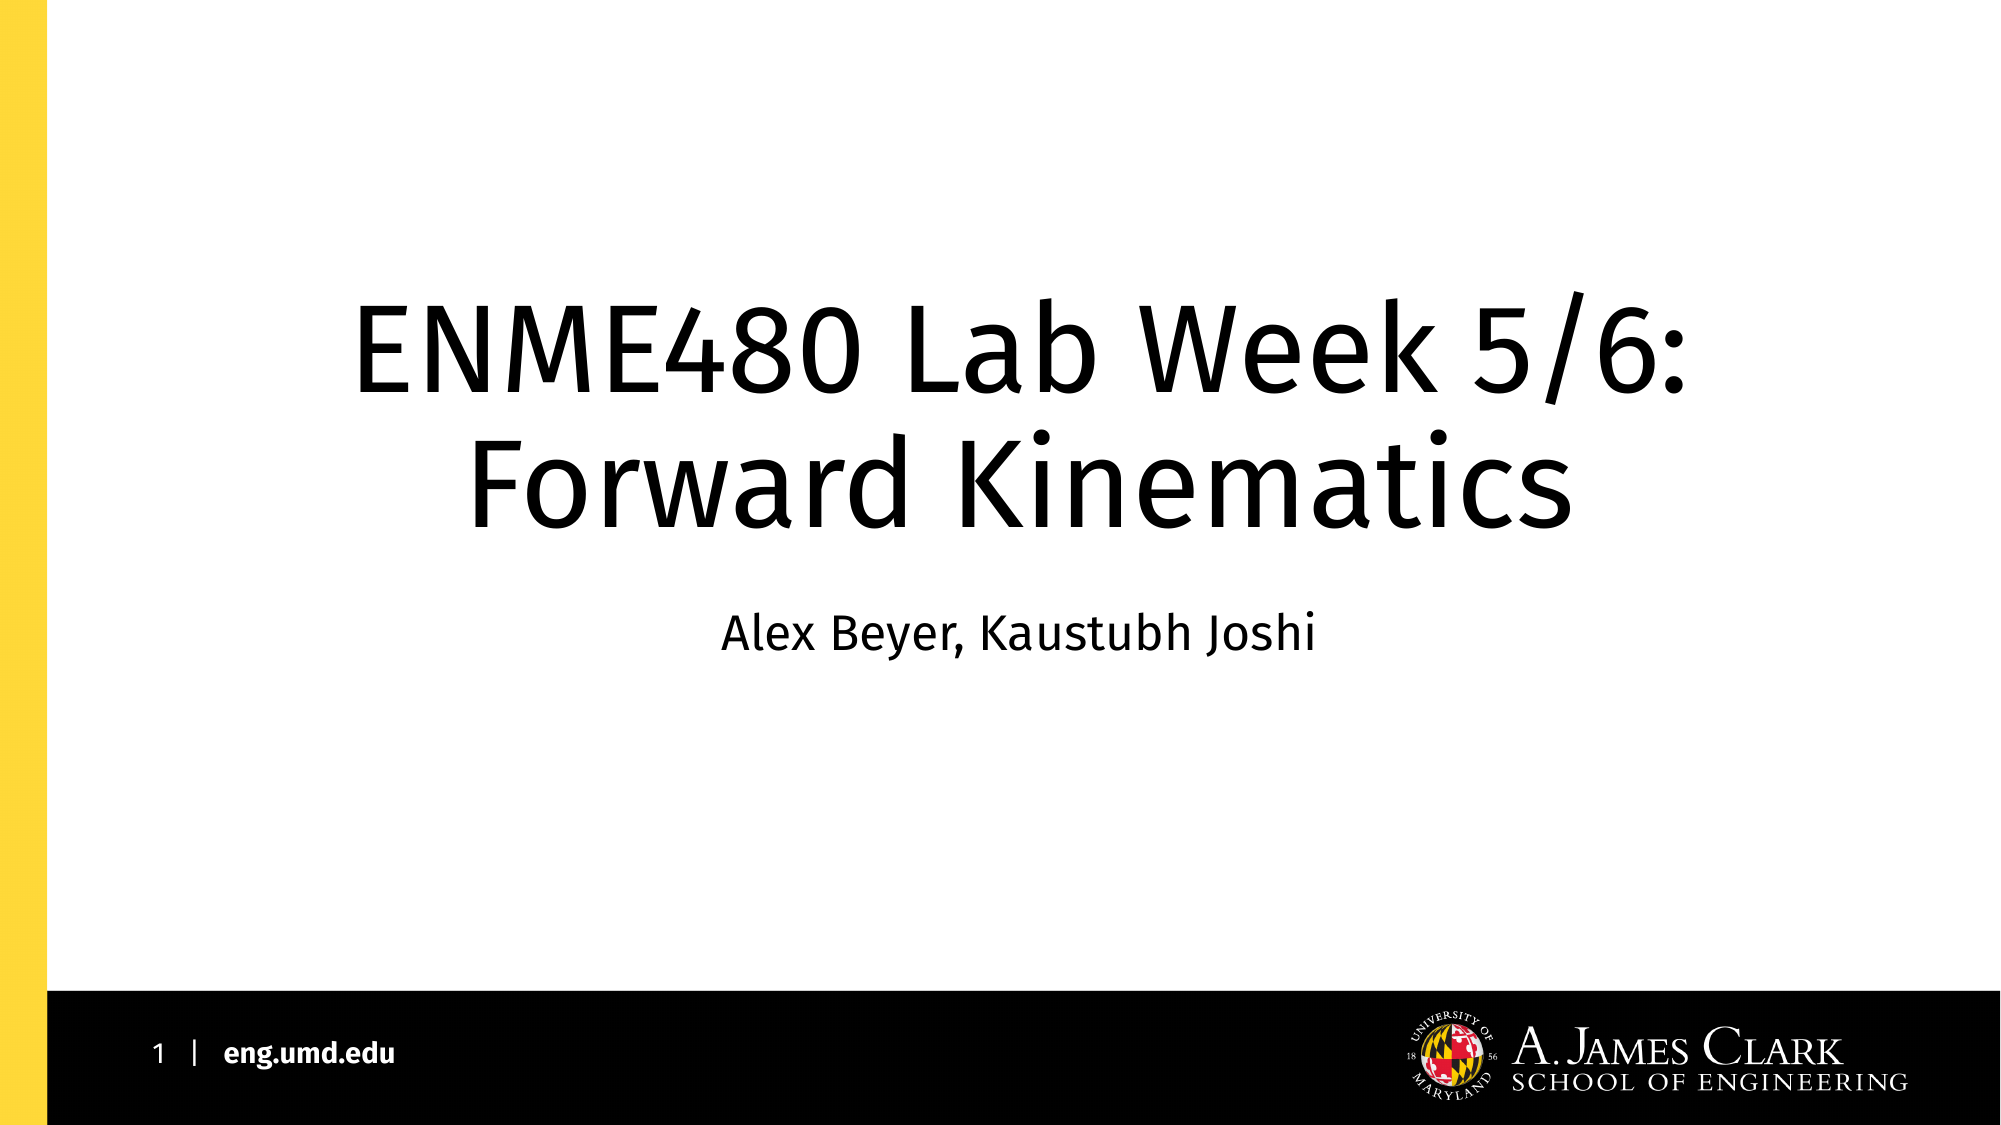

# ENME480 Lab Week 5/6: Forward Kinematics
Alex Beyer, Kaustubh Joshi
1   |   eng.umd.edu